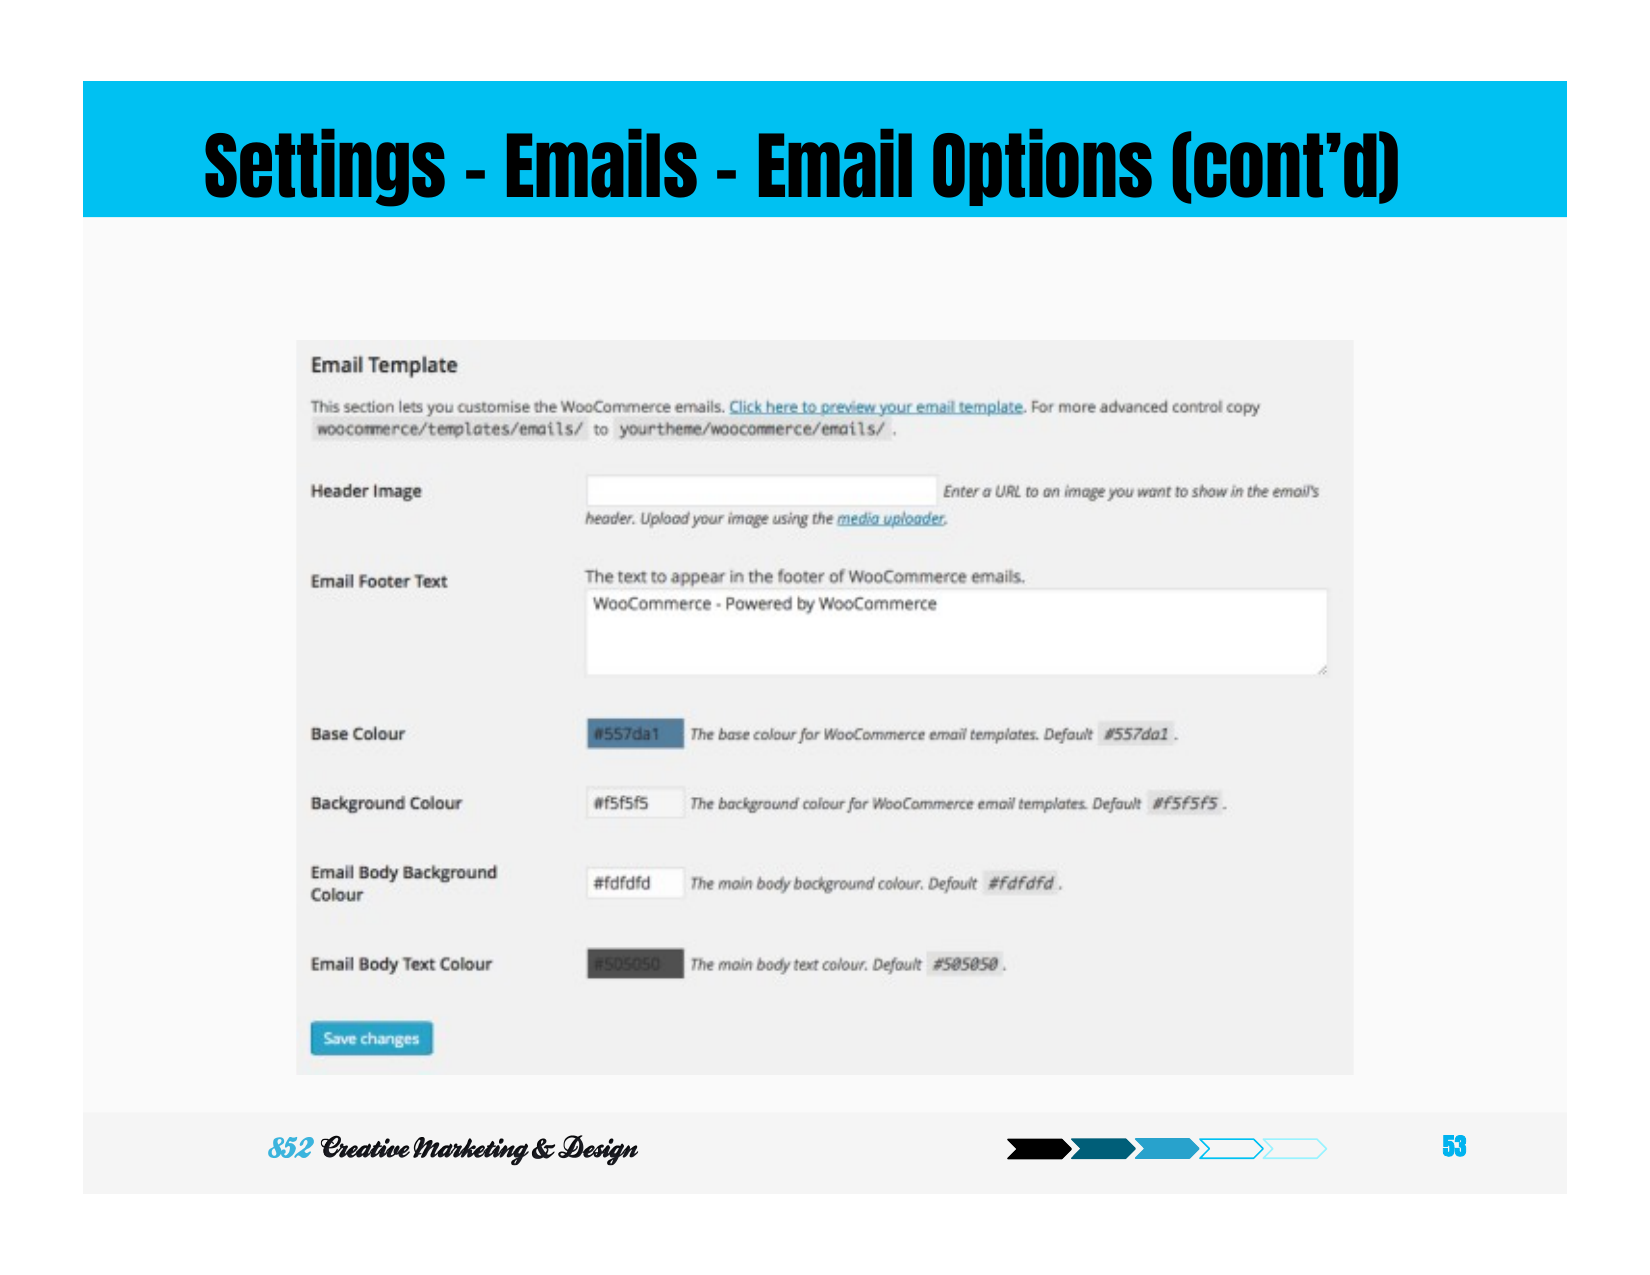

# Settings – Emails – Email Options (cont’d)

53